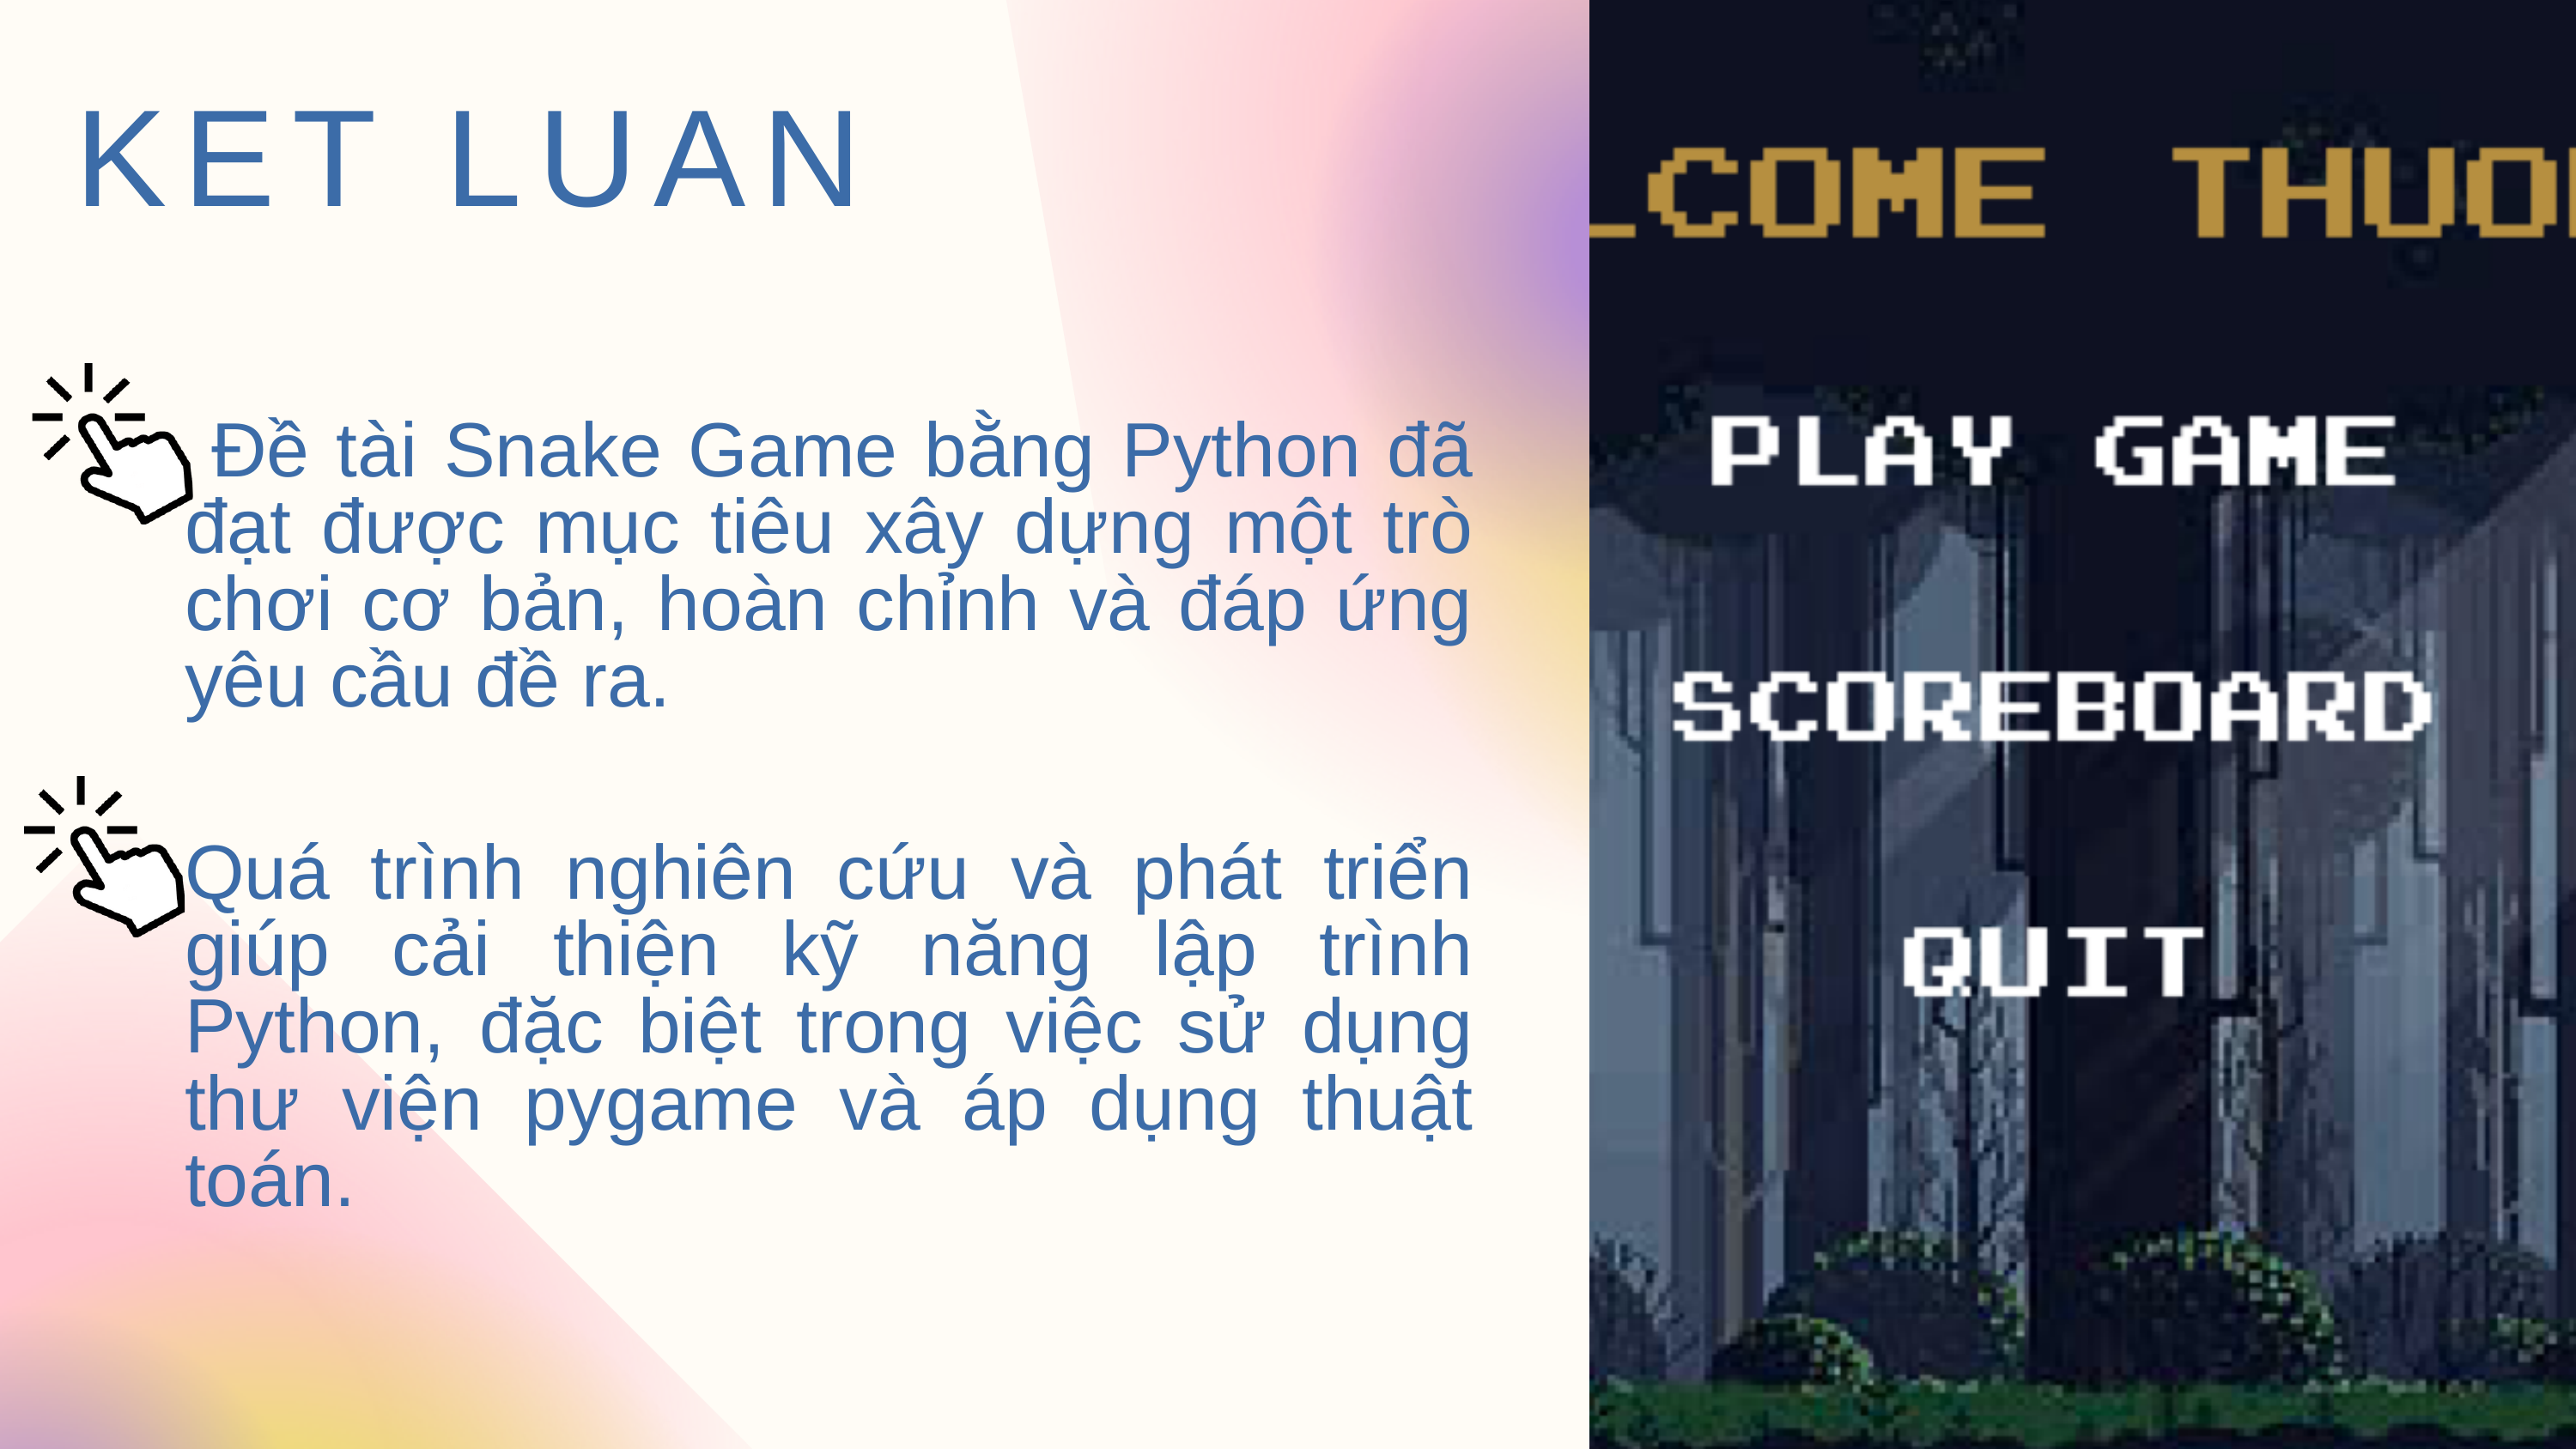

KET LUAN

 Đề tài Snake Game bằng Python đã đạt được mục tiêu xây dựng một trò chơi cơ bản, hoàn chỉnh và đáp ứng yêu cầu đề ra.

Quá trình nghiên cứu và phát triển giúp cải thiện kỹ năng lập trình Python, đặc biệt trong việc sử dụng thư viện pygame và áp dụng thuật toán.